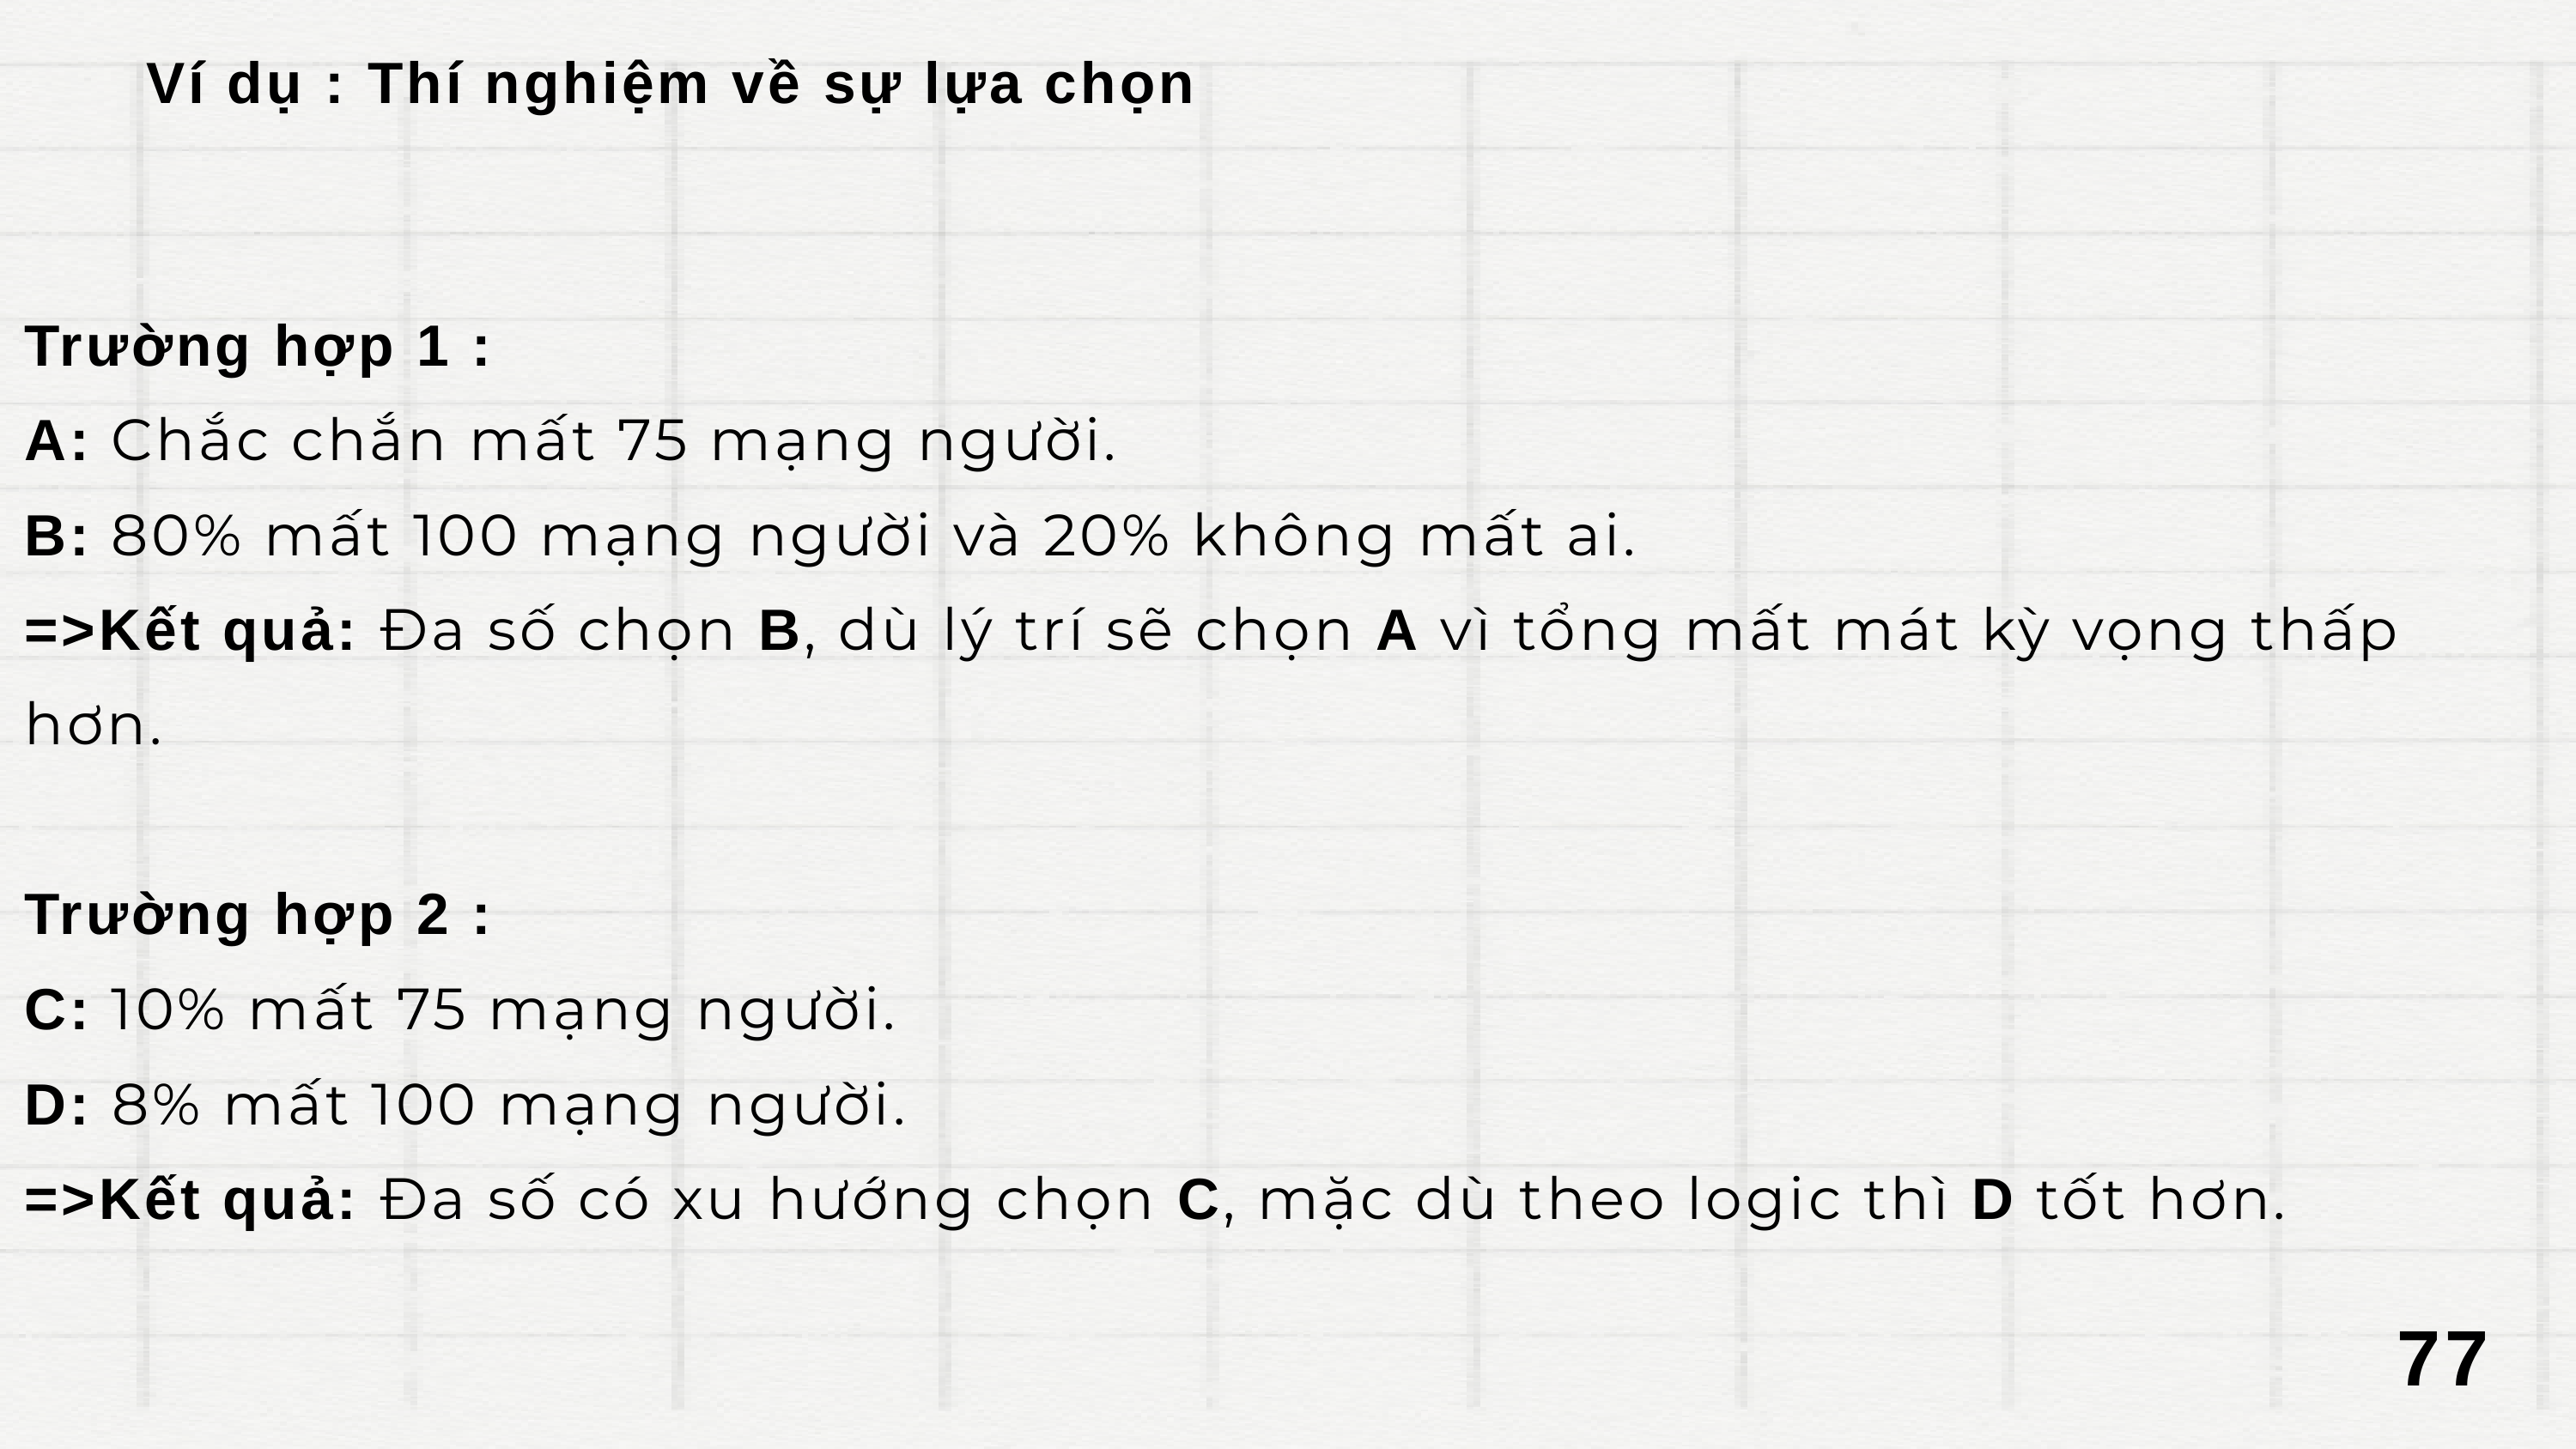

Ví dụ : Thí nghiệm về sự lựa chọn

Trường hợp 1 :
A: Chắc chắn mất 75 mạng người.
B: 80% mất 100 mạng người và 20% không mất ai.
=>Kết quả: Đa số chọn B, dù lý trí sẽ chọn A vì tổng mất mát kỳ vọng thấp hơn.

Trường hợp 2 :
C: 10% mất 75 mạng người.
D: 8% mất 100 mạng người.
=>Kết quả: Đa số có xu hướng chọn C, mặc dù theo logic thì D tốt hơn.
77